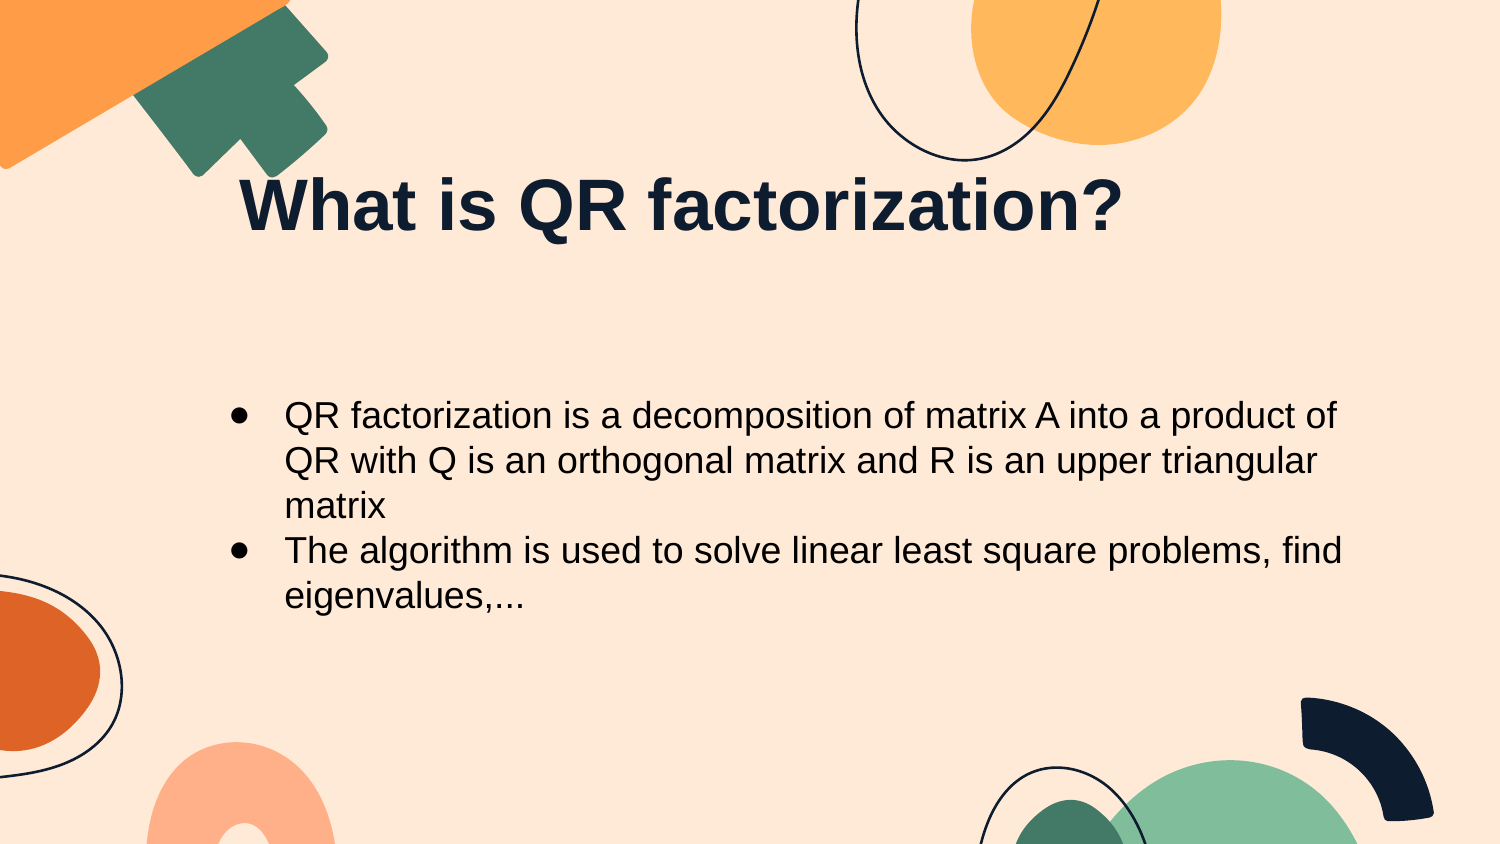

# What is QR factorization?
QR factorization is a decomposition of matrix A into a product of QR with Q is an orthogonal matrix and R is an upper triangular matrix
The algorithm is used to solve linear least square problems, find eigenvalues,...